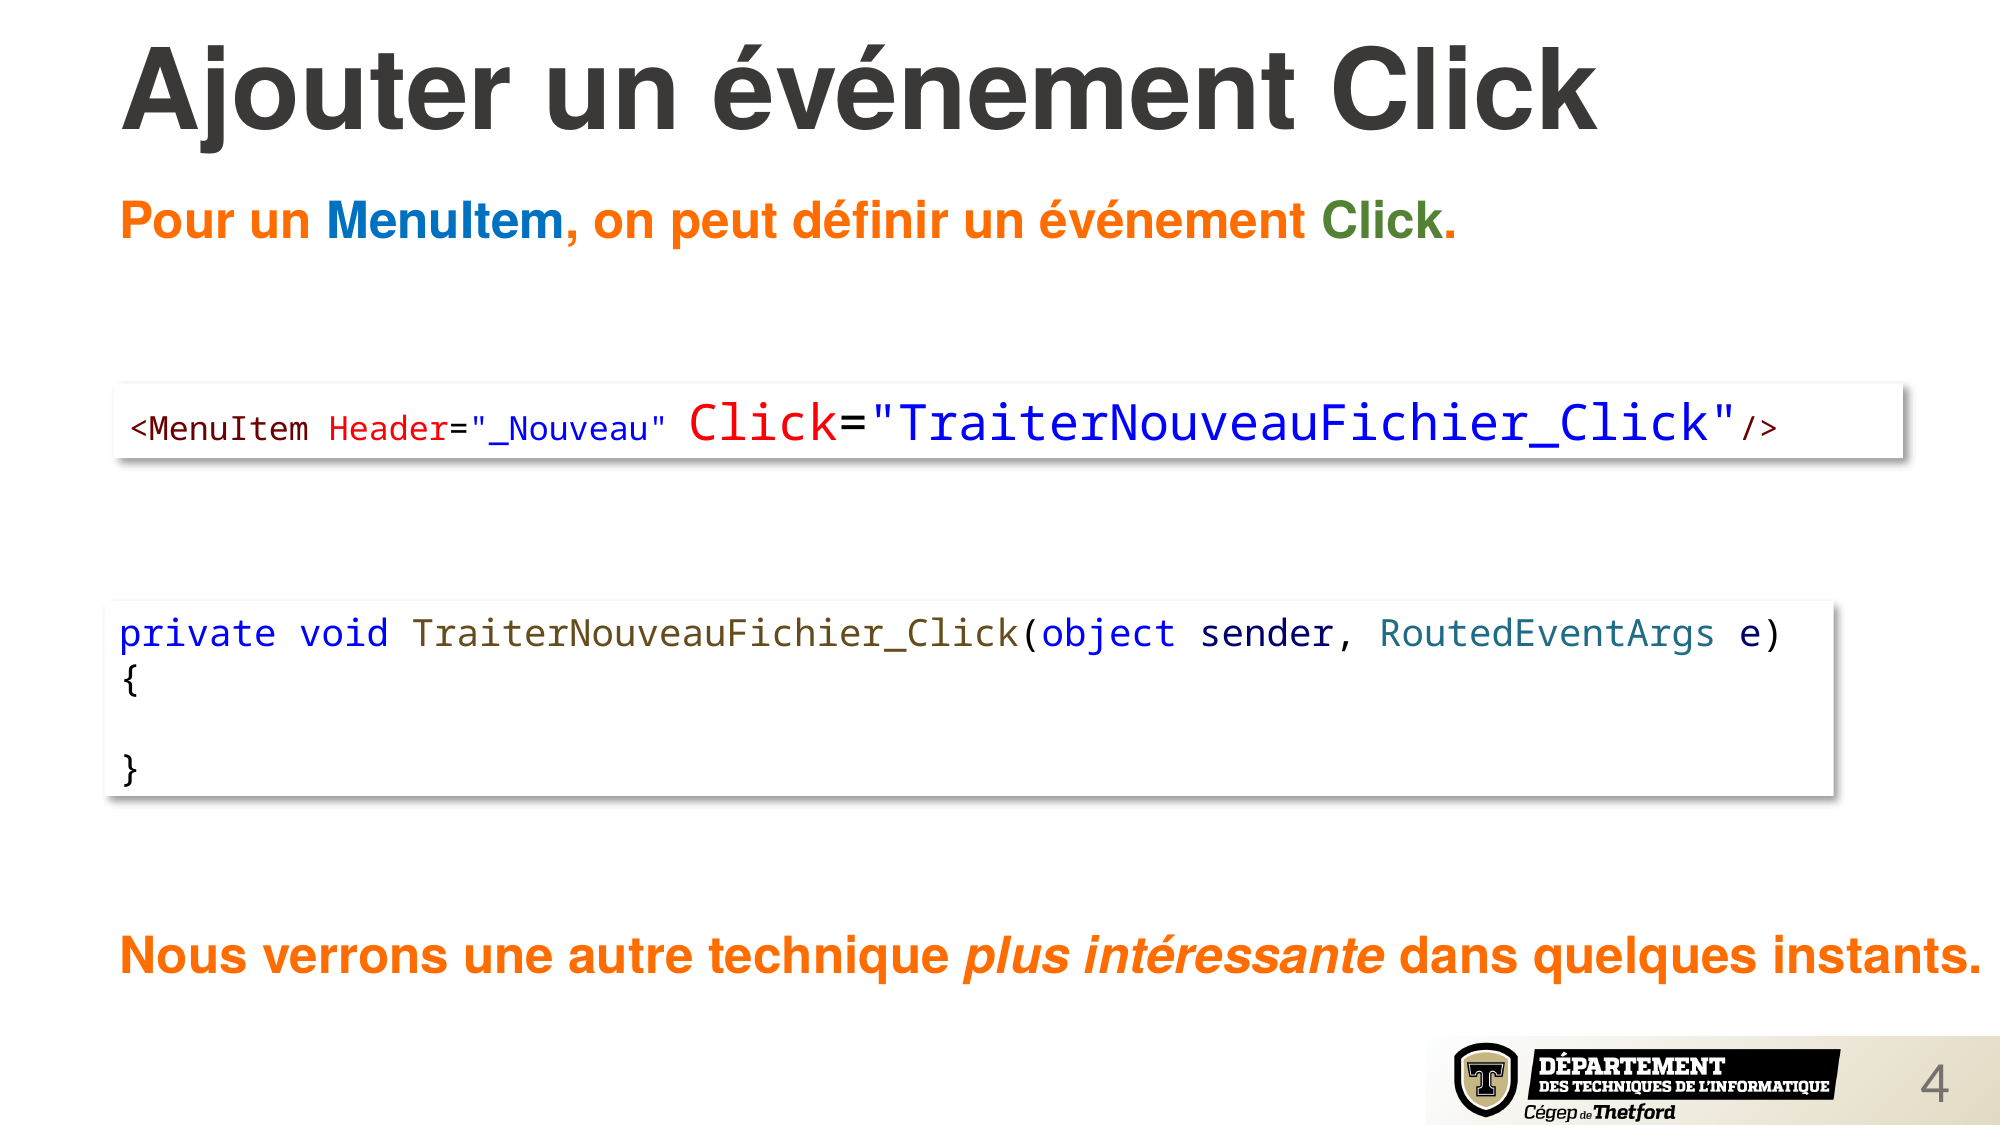

Ajouter un événement Click
Pour un MenuItem, on peut définir un événement Click.

Nous verrons une autre technique plus intéressante dans quelques instants.
<MenuItem Header="_Nouveau" Click="TraiterNouveauFichier_Click"/>
private void TraiterNouveauFichier_Click(object sender, RoutedEventArgs e)
{

}